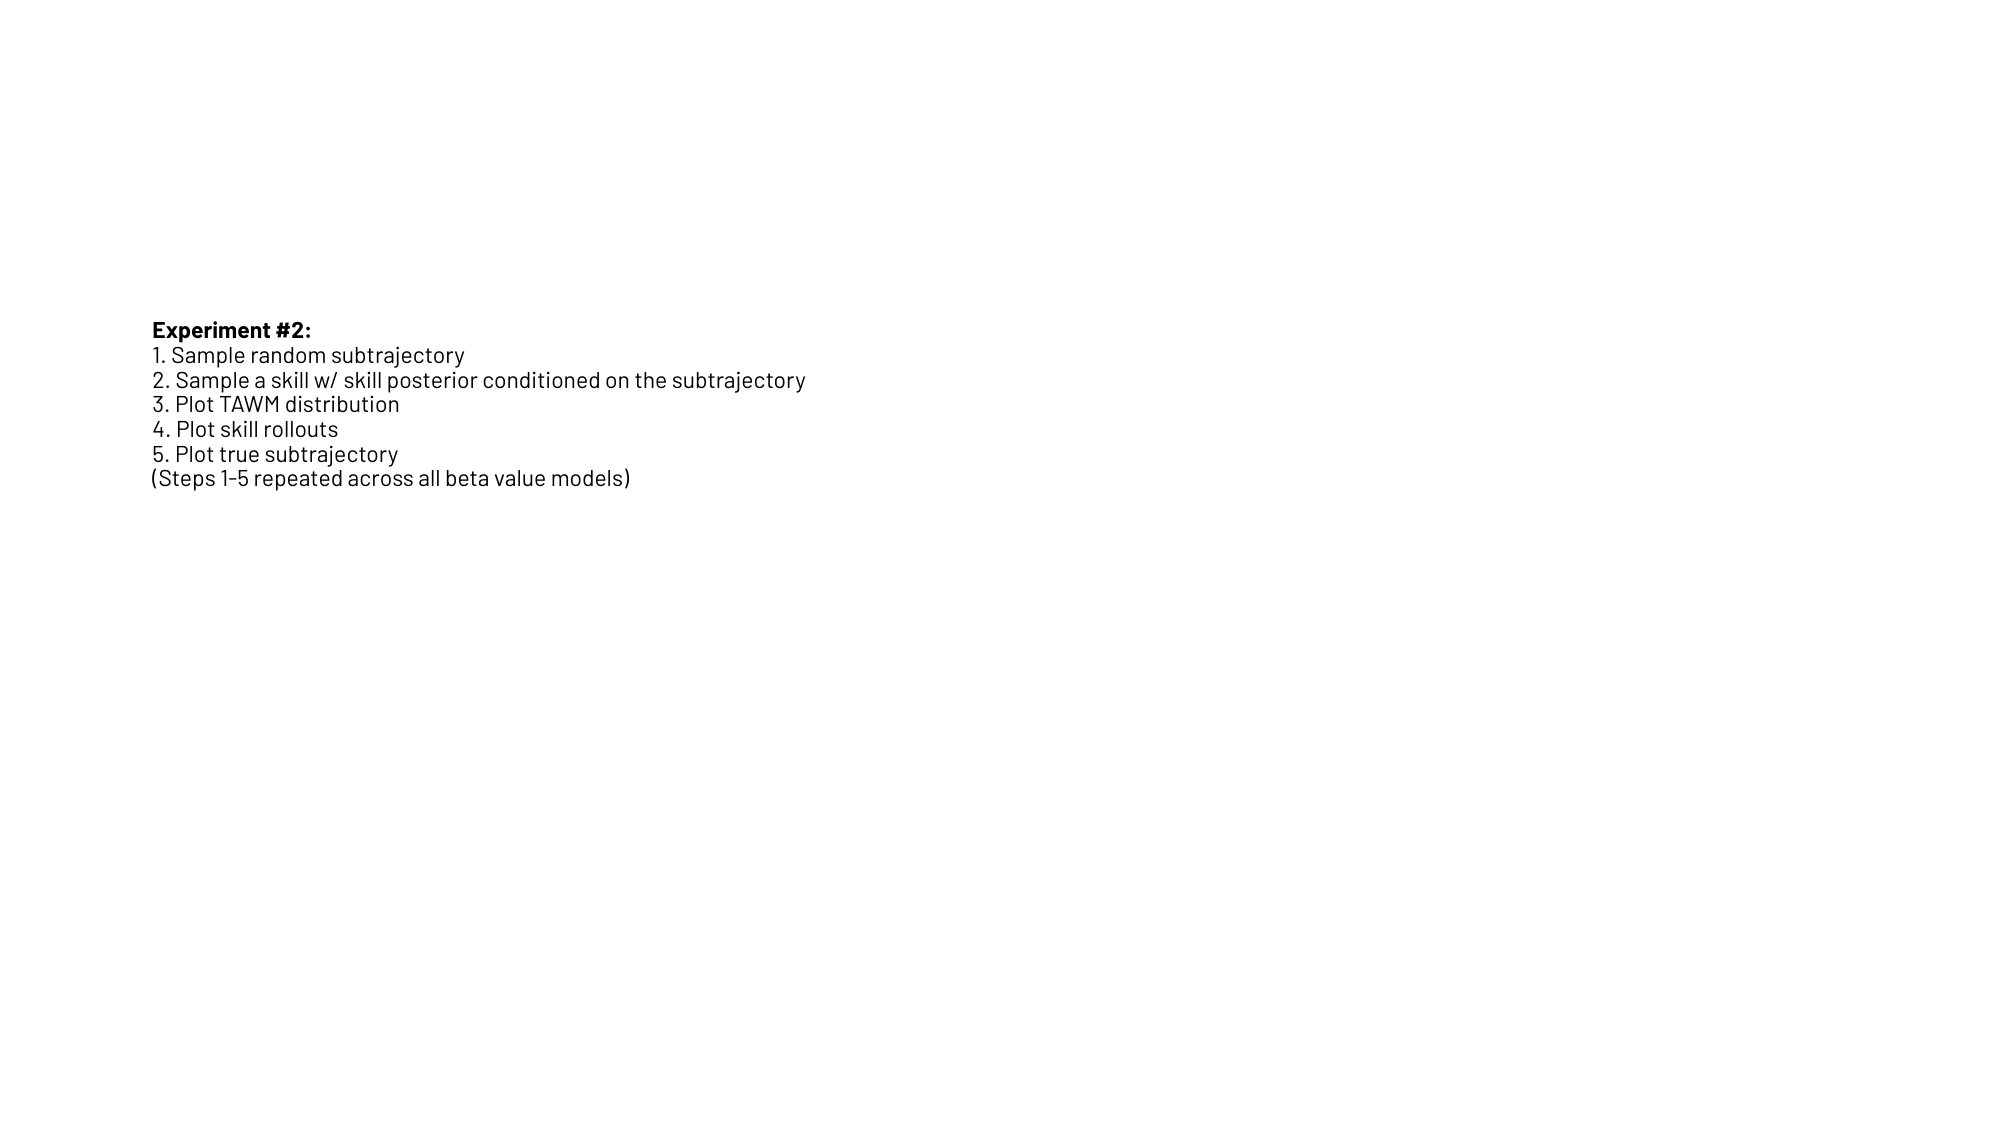

# Experiment #2: 1. Sample random subtrajectory 2. Sample a skill w/ skill posterior conditioned on the subtrajectory 3. Plot TAWM distribution 4. Plot skill rollouts 5. Plot true subtrajectory (Steps 1-5 repeated across all beta value models)